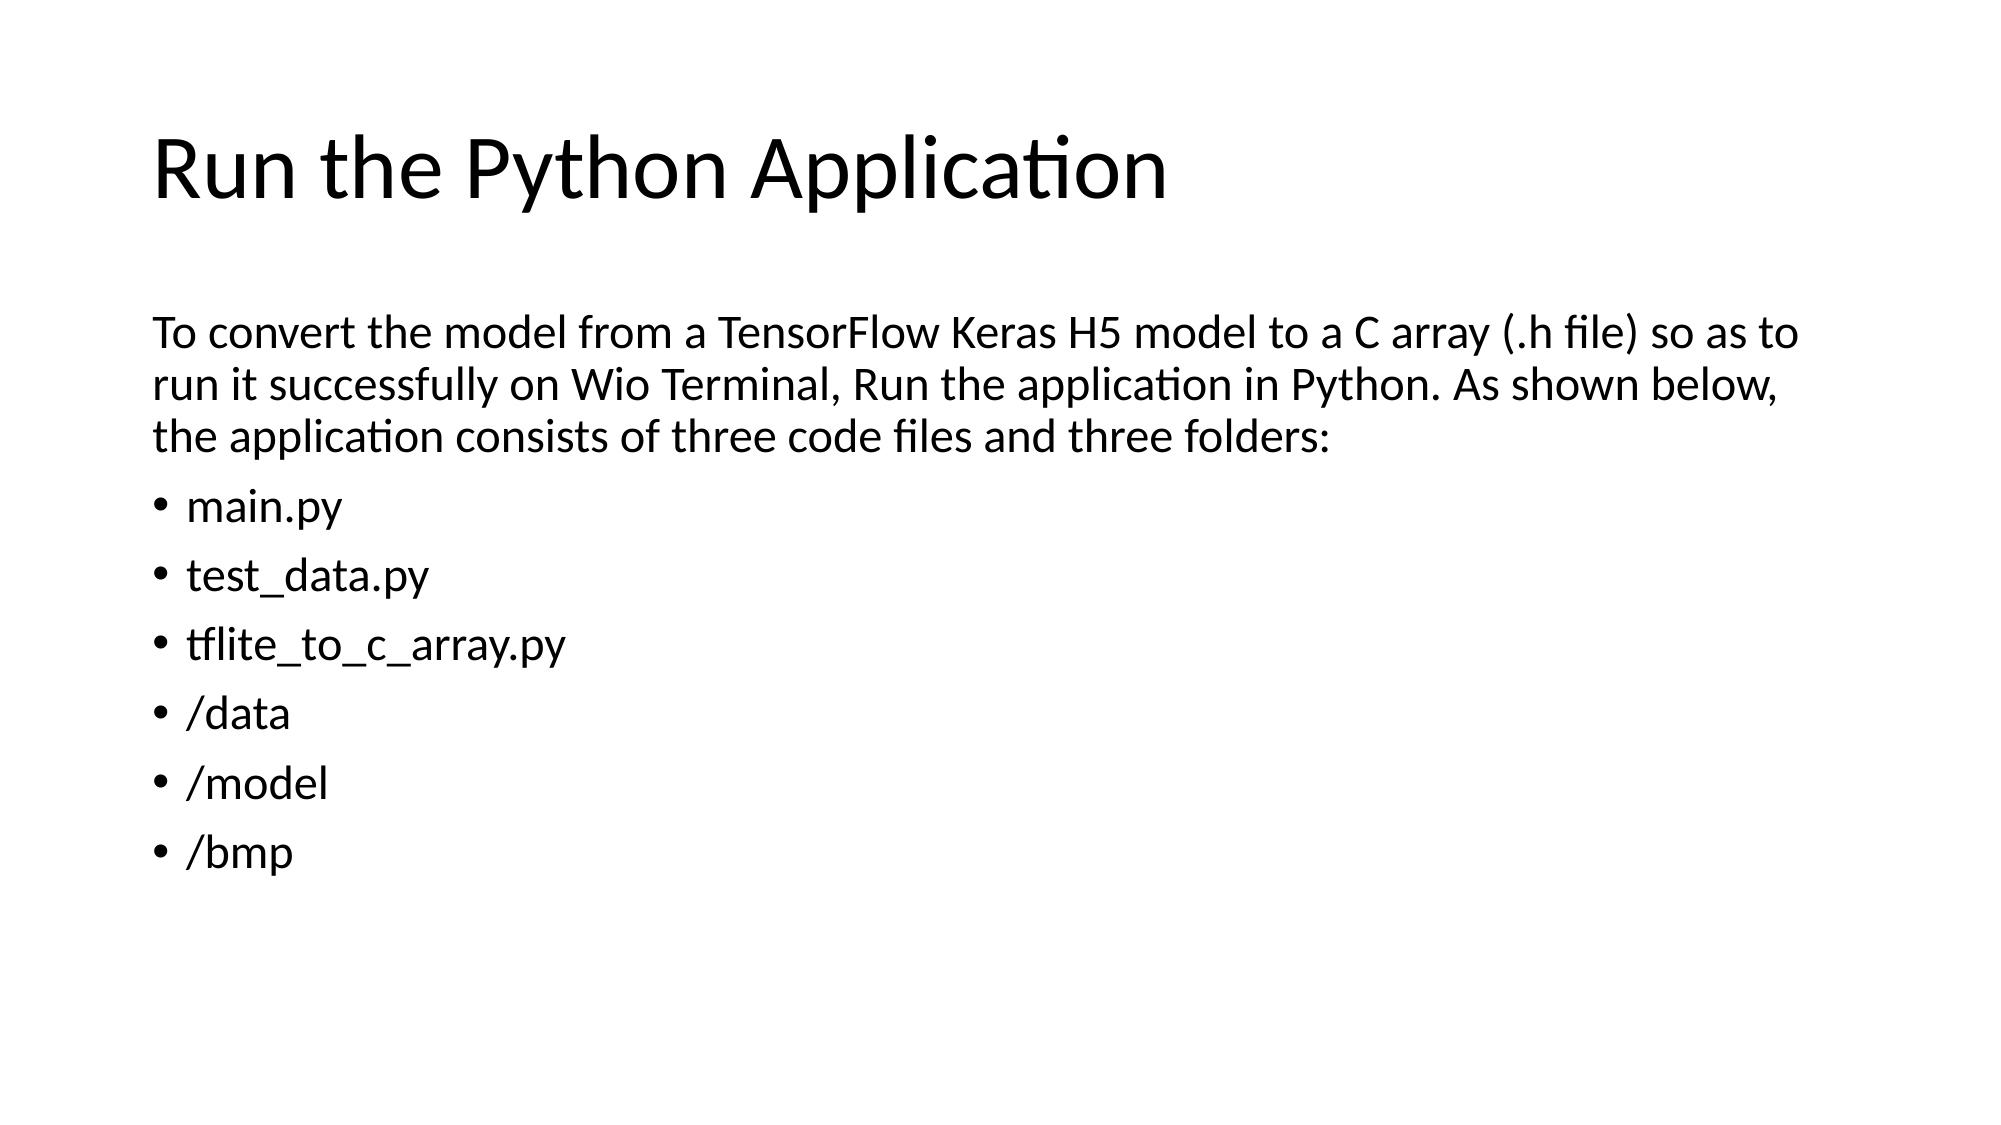

# Run the Python Application
To convert the model from a TensorFlow Keras H5 model to a C array (.h file) so as to run it successfully on Wio Terminal, Run the application in Python. As shown below, the application consists of three code files and three folders:
main.py
test_data.py
tflite_to_c_array.py
/data
/model
/bmp